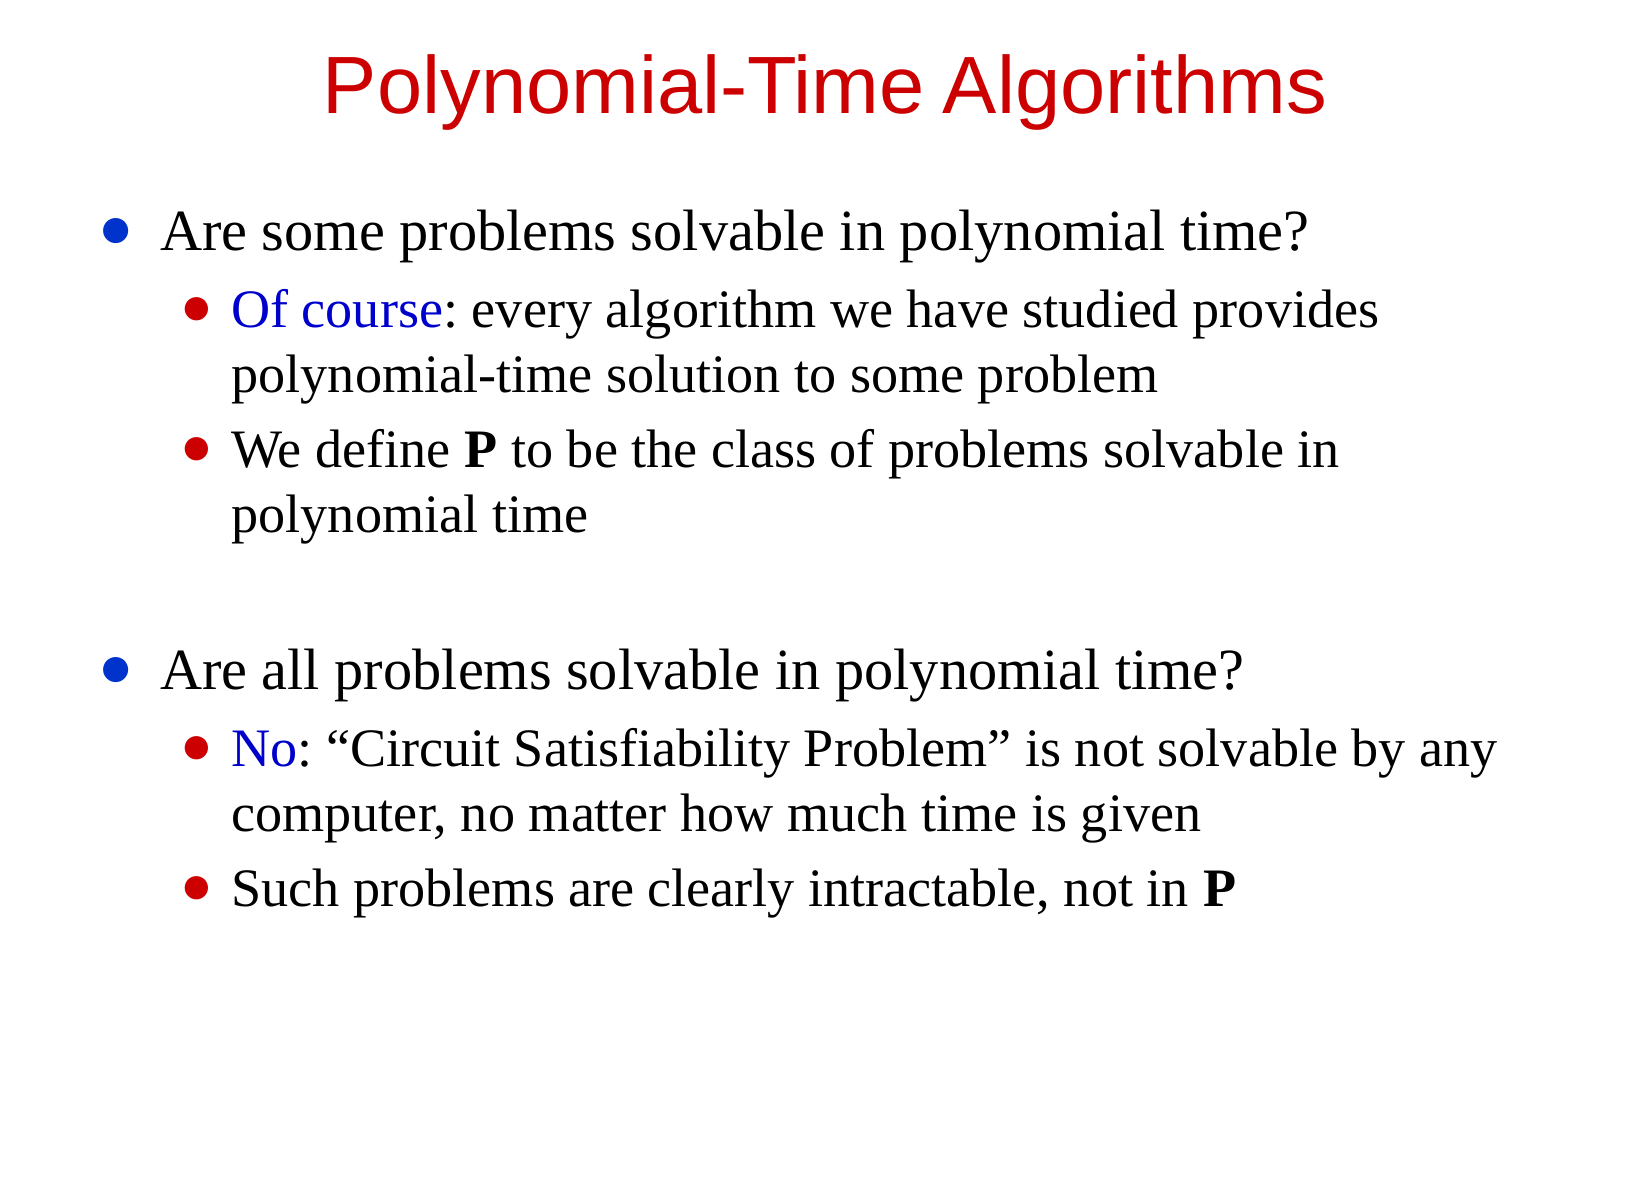

# Polynomial-Time Algorithms
Are some problems solvable in polynomial time?
Of course: every algorithm we have studied provides polynomial-time solution to some problem
We define P to be the class of problems solvable in polynomial time

Are all problems solvable in polynomial time?
No: “Circuit Satisfiability Problem” is not solvable by any computer, no matter how much time is given
Such problems are clearly intractable, not in P